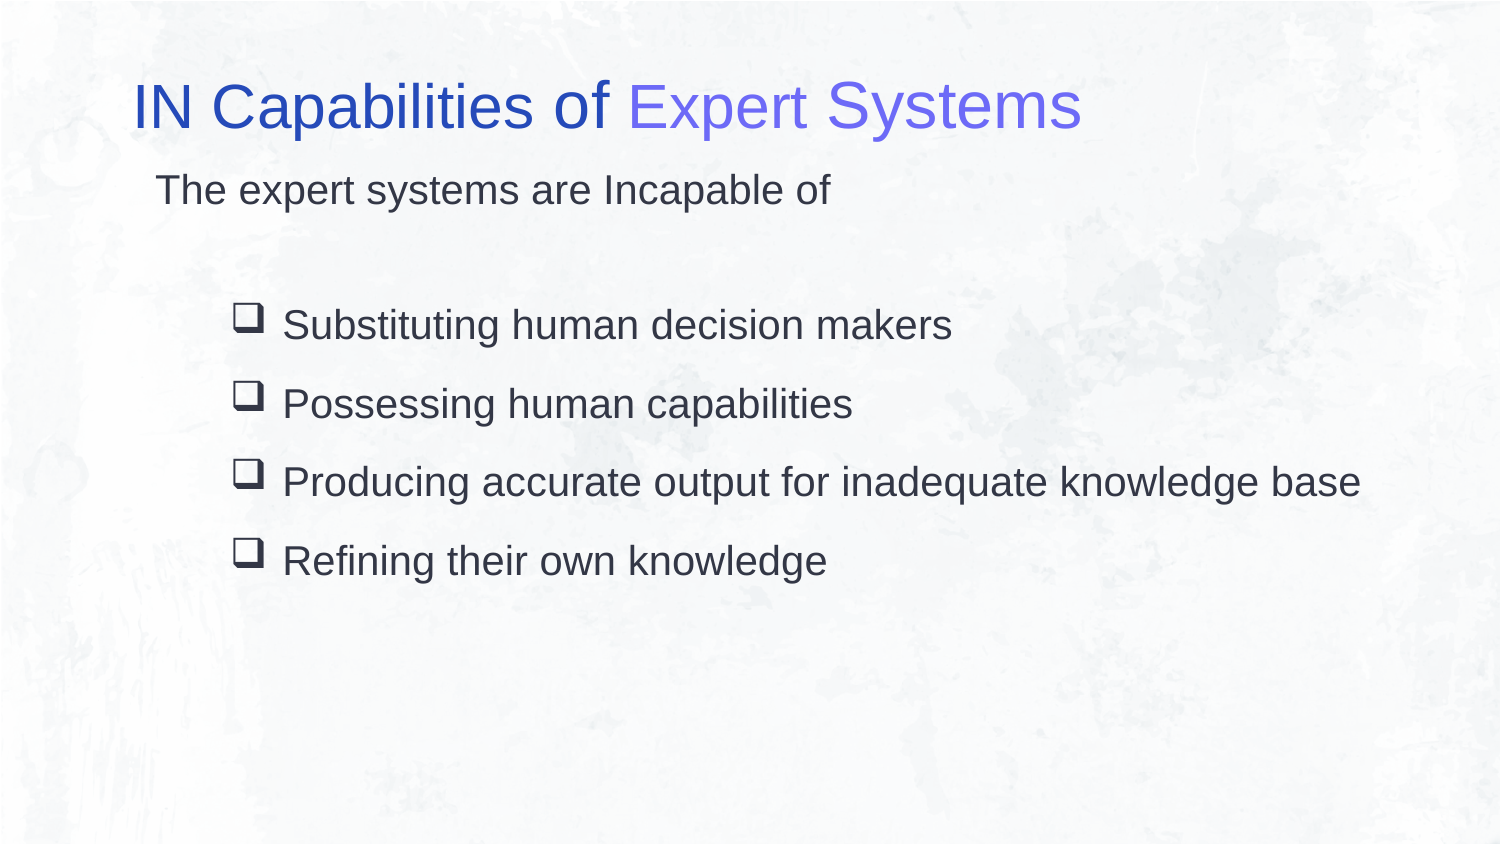

# IN Capabilities of Expert Systems
The expert systems are Incapable of

Substituting human decision makers
Possessing human capabilities
Producing accurate output for inadequate knowledge base
Refining their own knowledge